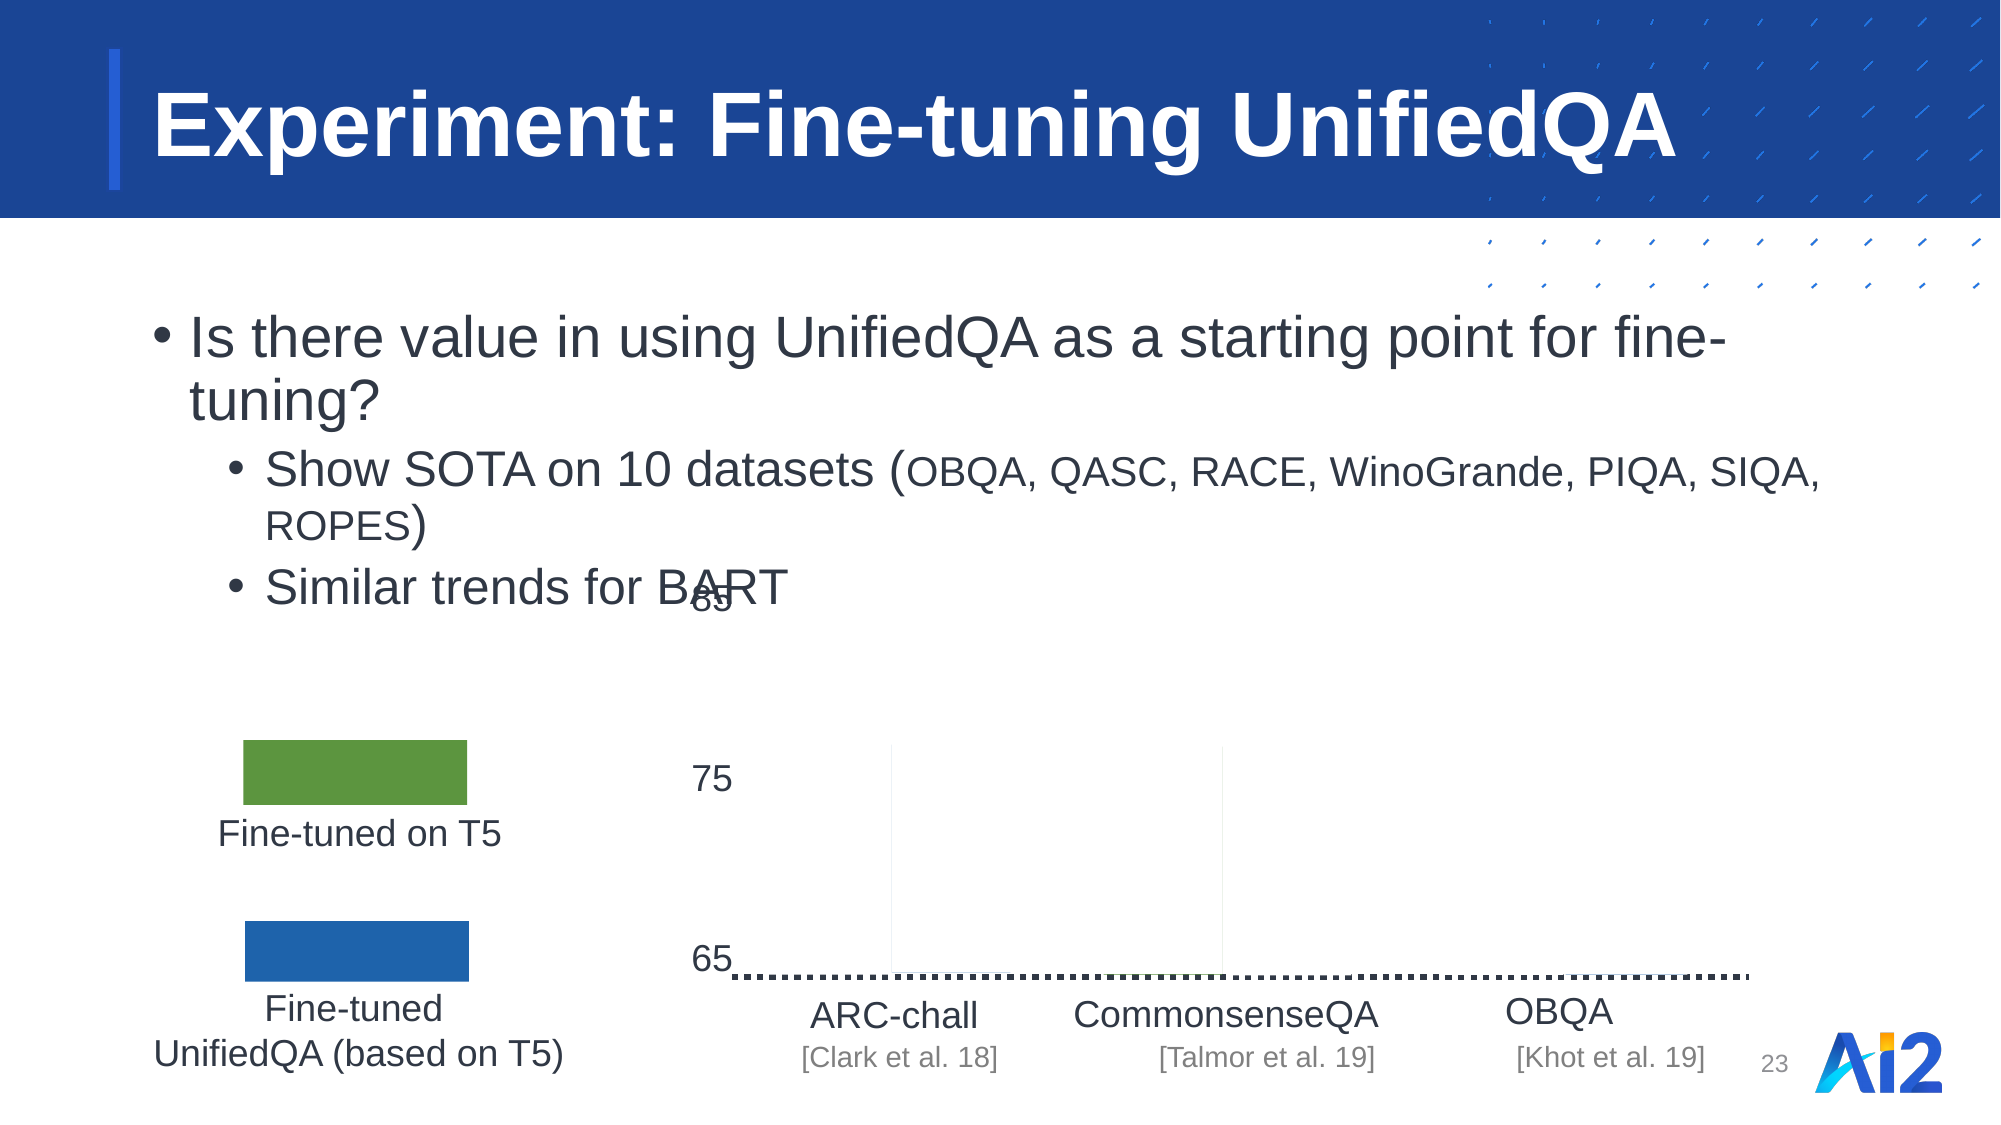

# Experiment: Fine-tuning UnifiedQA
Is there value in using UnifiedQA as a starting point for fine-tuning?
Show SOTA on 10 datasets (OBQA, QASC, RACE, WinoGrande, PIQA, SIQA, ROPES)
Similar trends for BART

85

75

65

87

84

79

78
78

Fine-tuned on T5

70

Fine-tuned
UnifiedQA (based on T5)
OBQA
CommonsenseQA
ARC-chall
 [Clark et al. 18] 	        [Talmor et al. 19] 	               [Khot et al. 19]

23